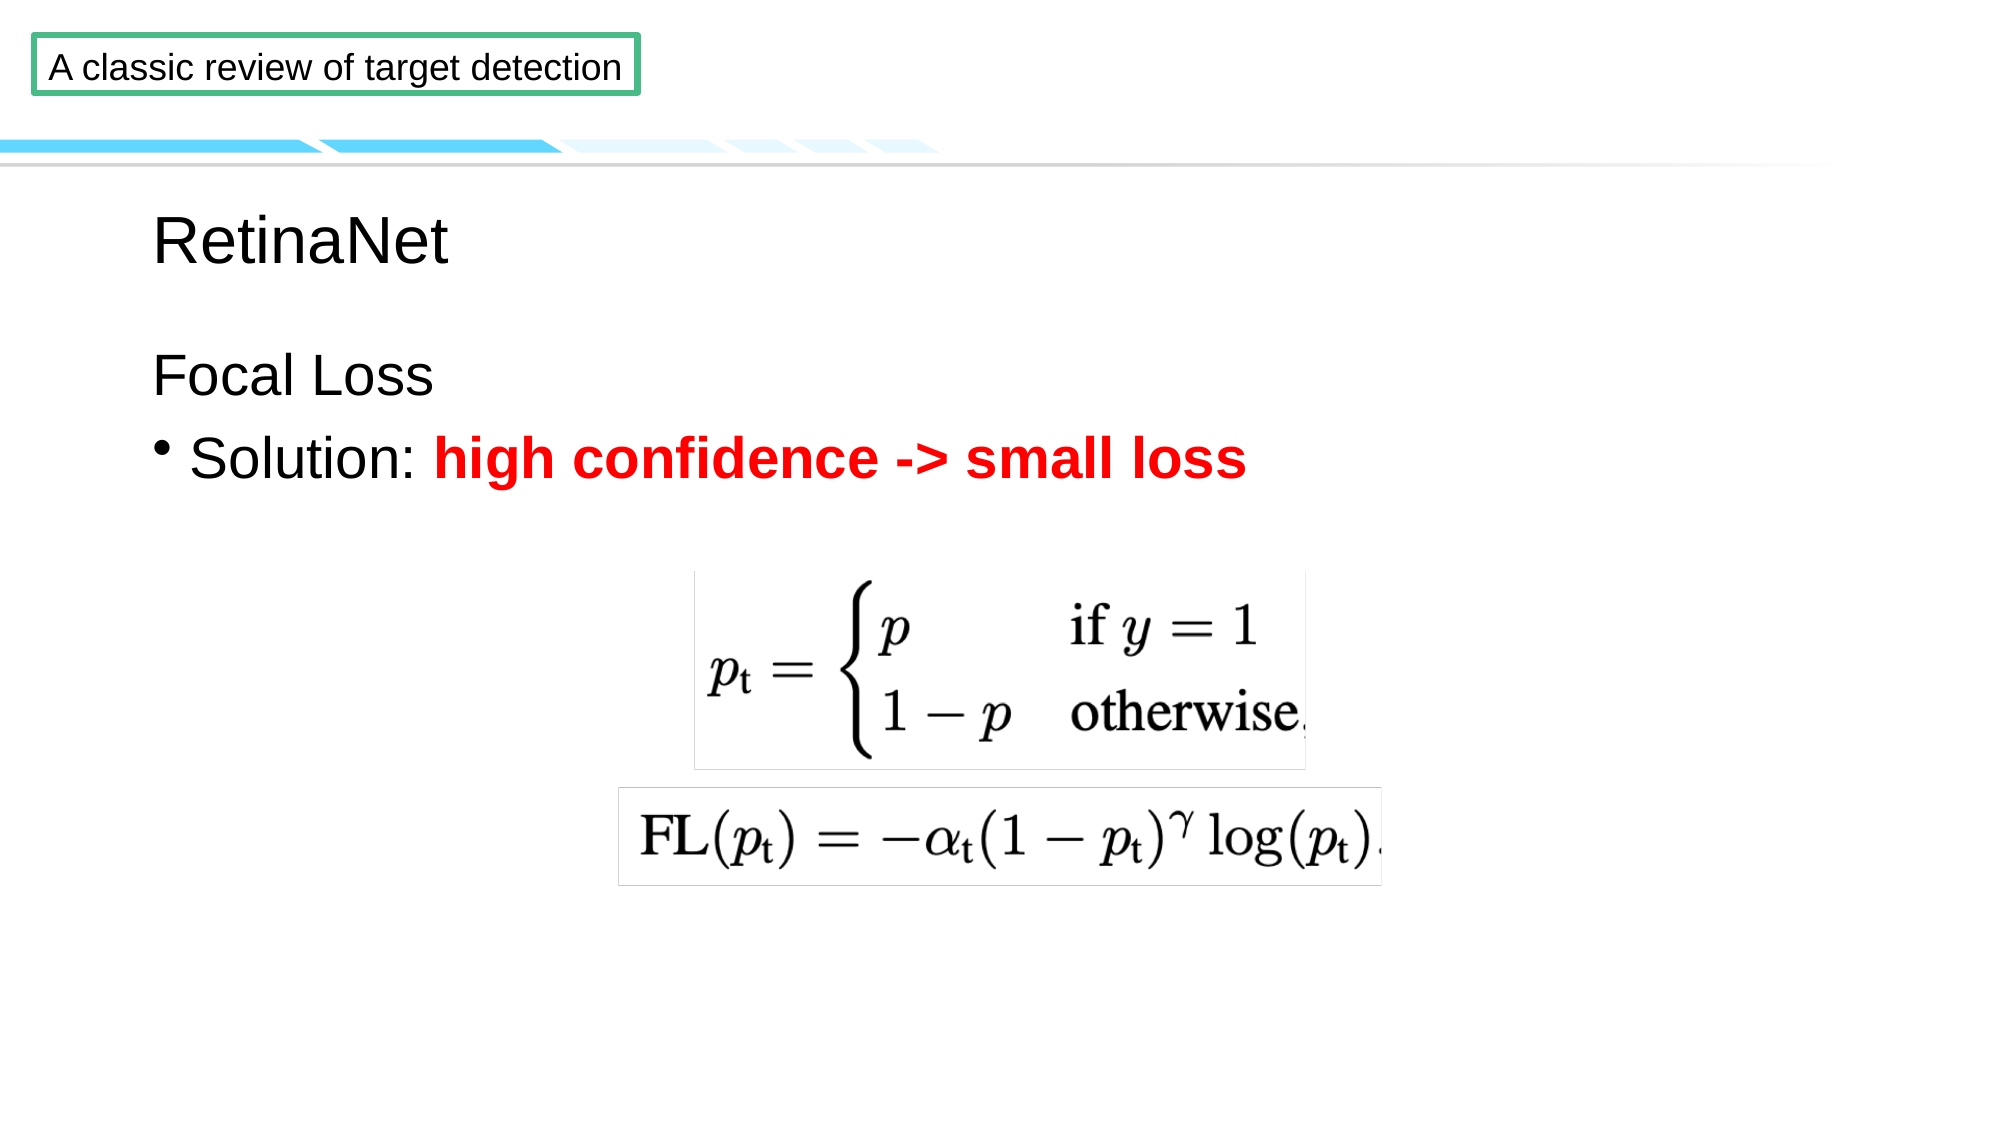

# RetinaNet
Focal Loss
Solution: high confidence -> small loss